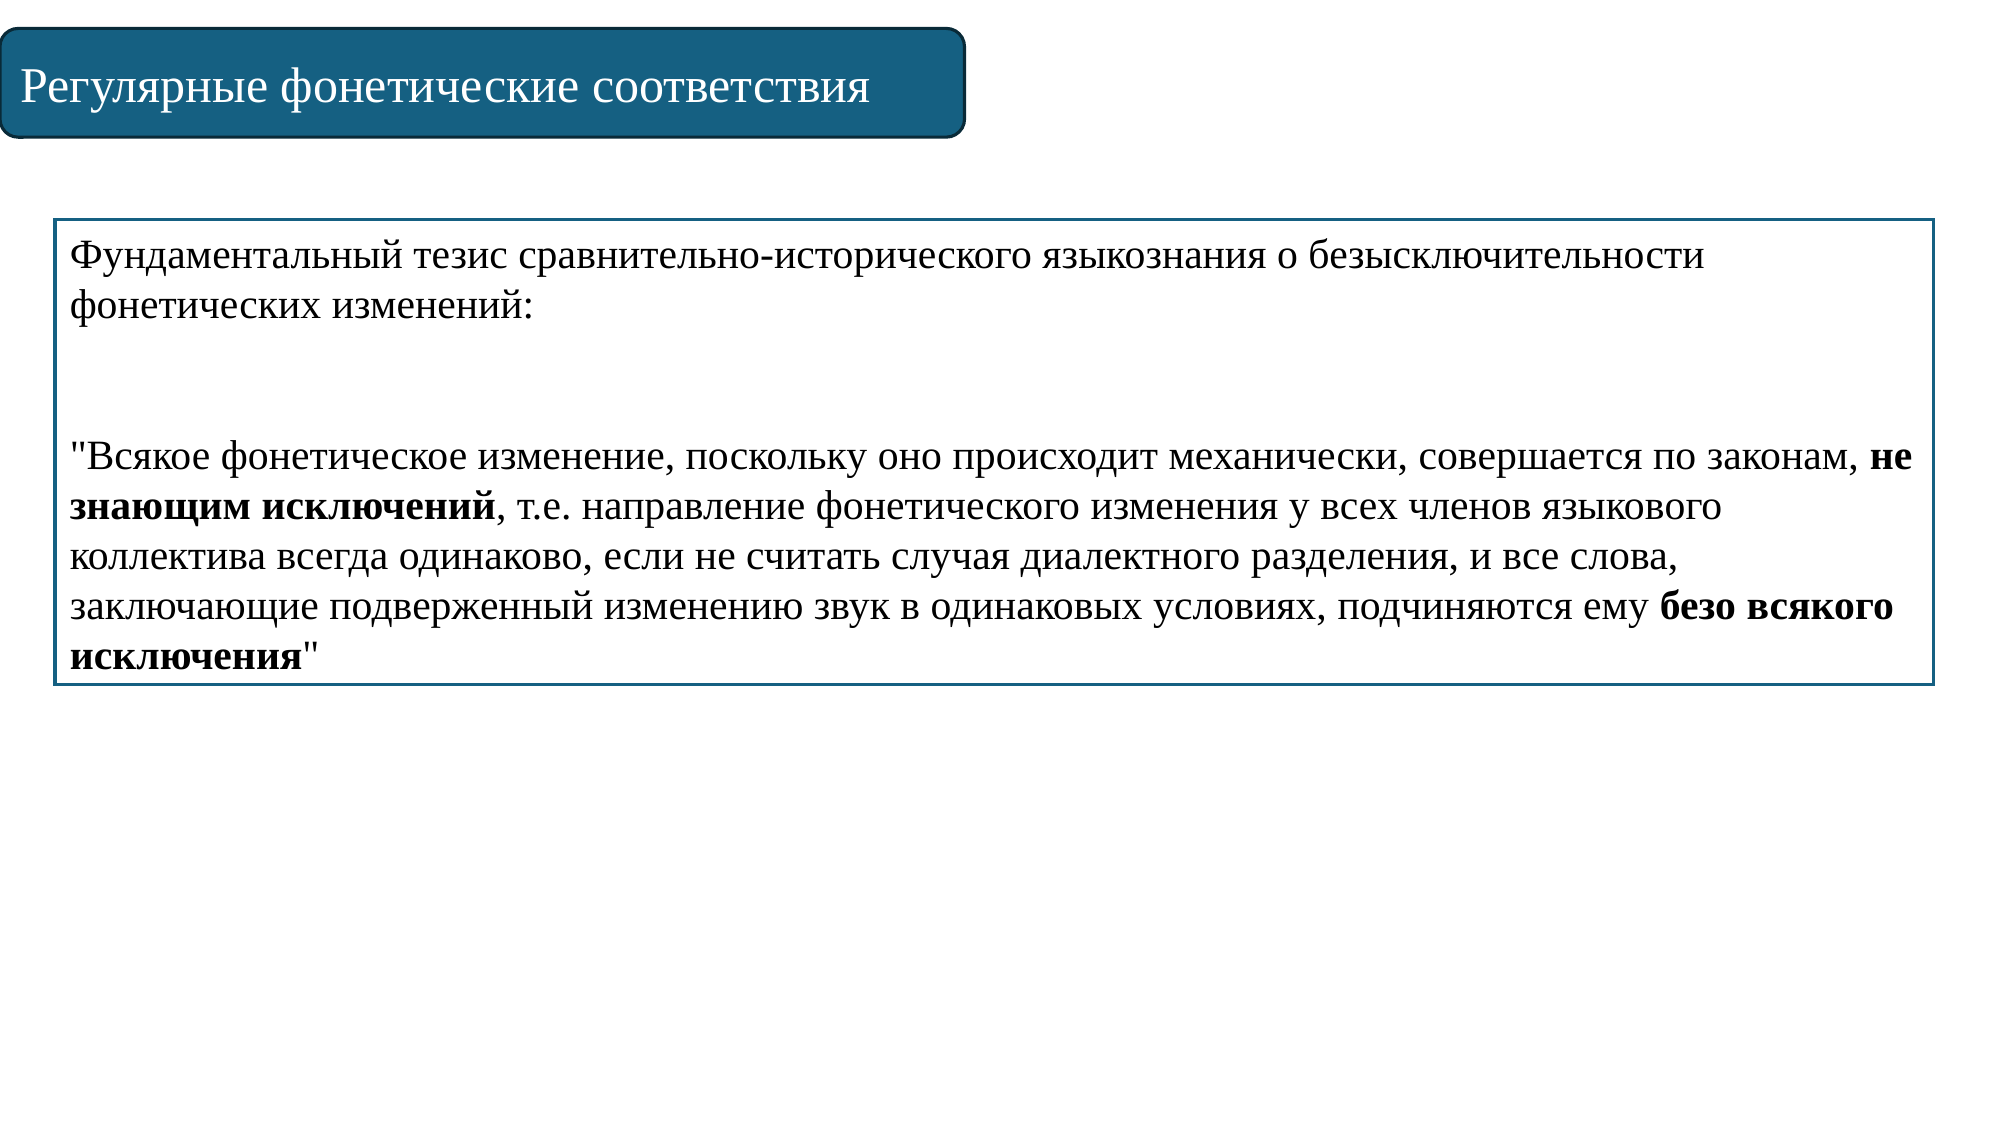

Регулярные фонетические соответствия
Фундаментальный тезис сравнительно-исторического языкознания о безысключительности фонетических изменений:

"Всякое фонетическое изменение, поскольку оно происходит механически, совершается по законам, не знающим исключений, т.е. направление фонетического изменения у всех членов языкового коллектива всегда одинаково, если не считать случая диалектного разделения, и все слова, заключающие подверженный изменению звук в одинаковых условиях, подчиняются ему безо всякого исключения"